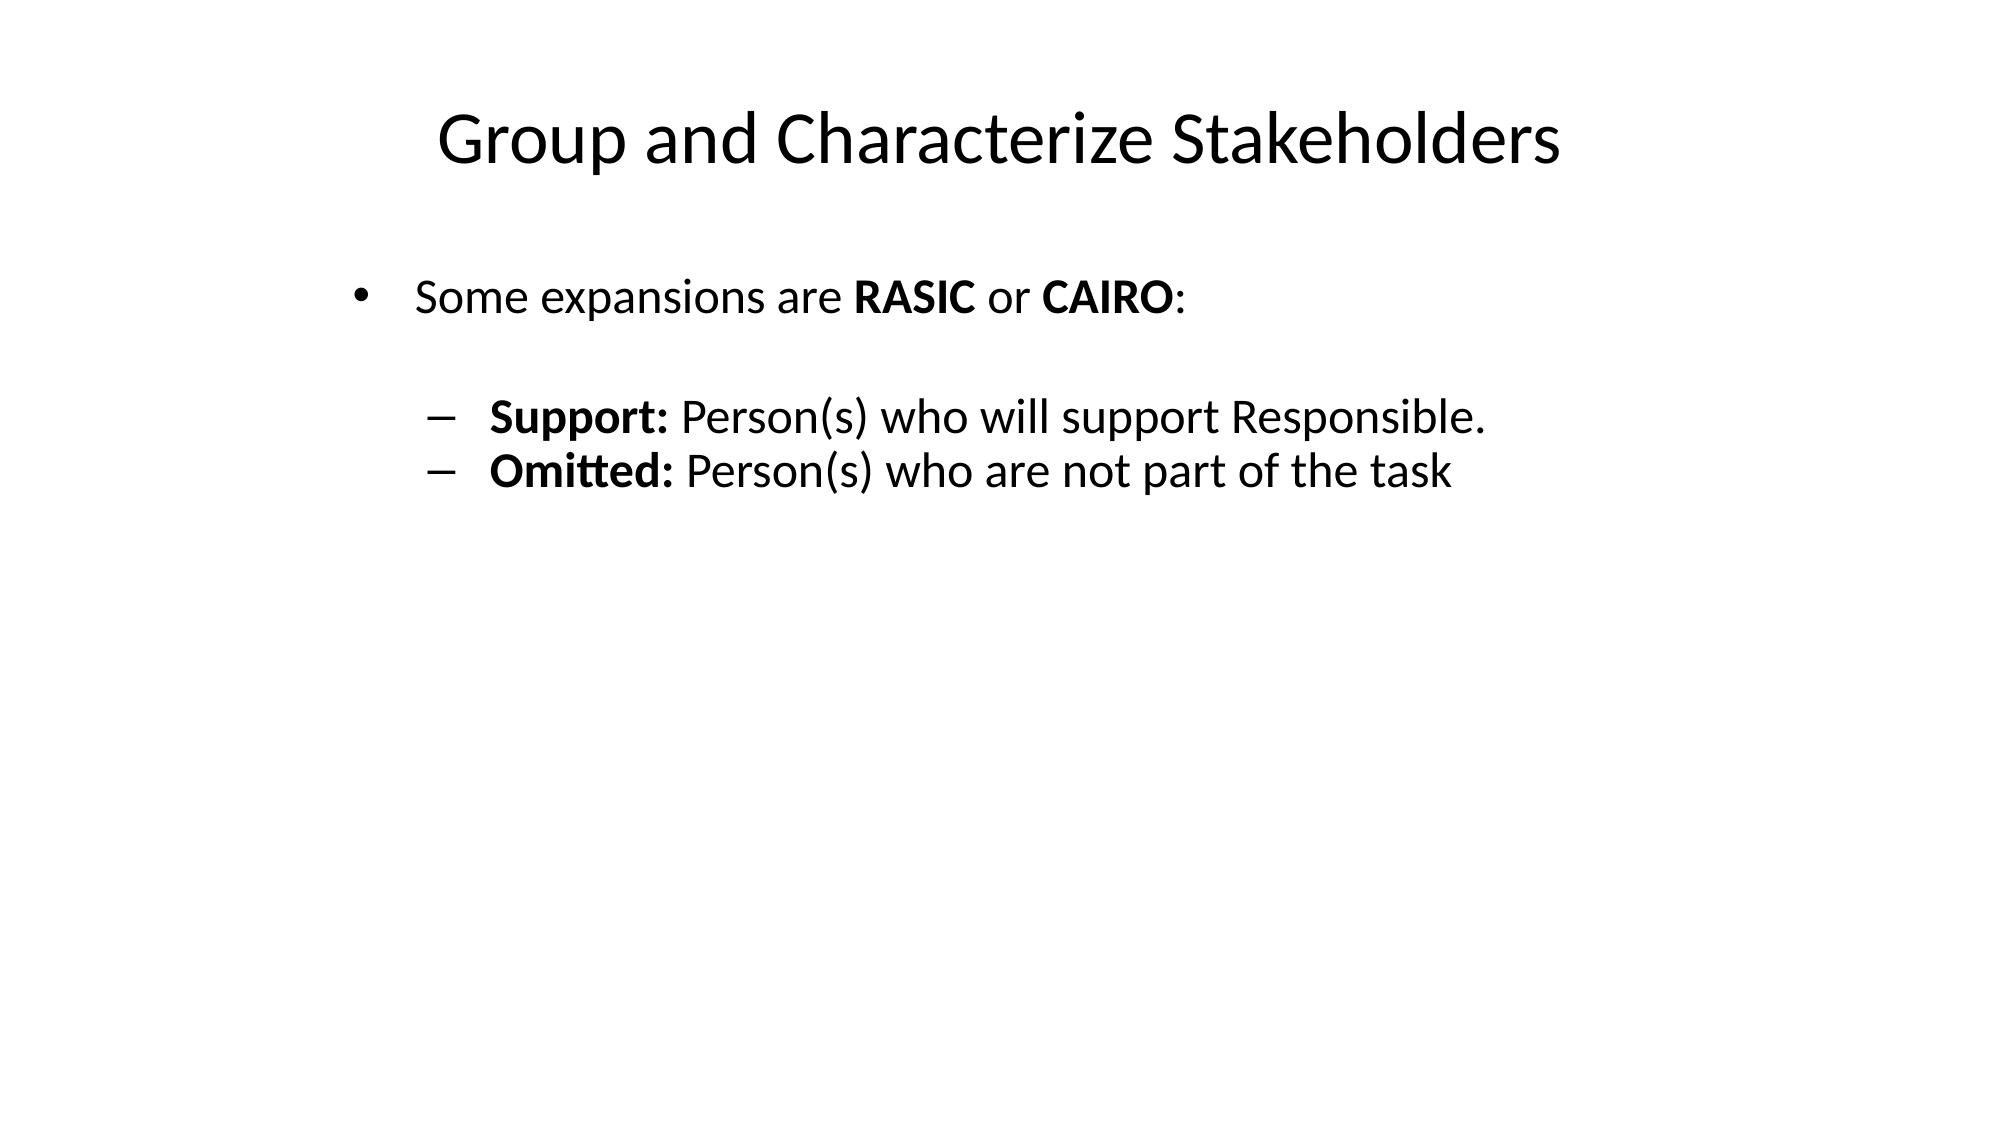

# Group and Characterize Stakeholders
Some expansions are RASIC or CAIRO:

Support: Person(s) who will support Responsible.
Omitted: Person(s) who are not part of the task